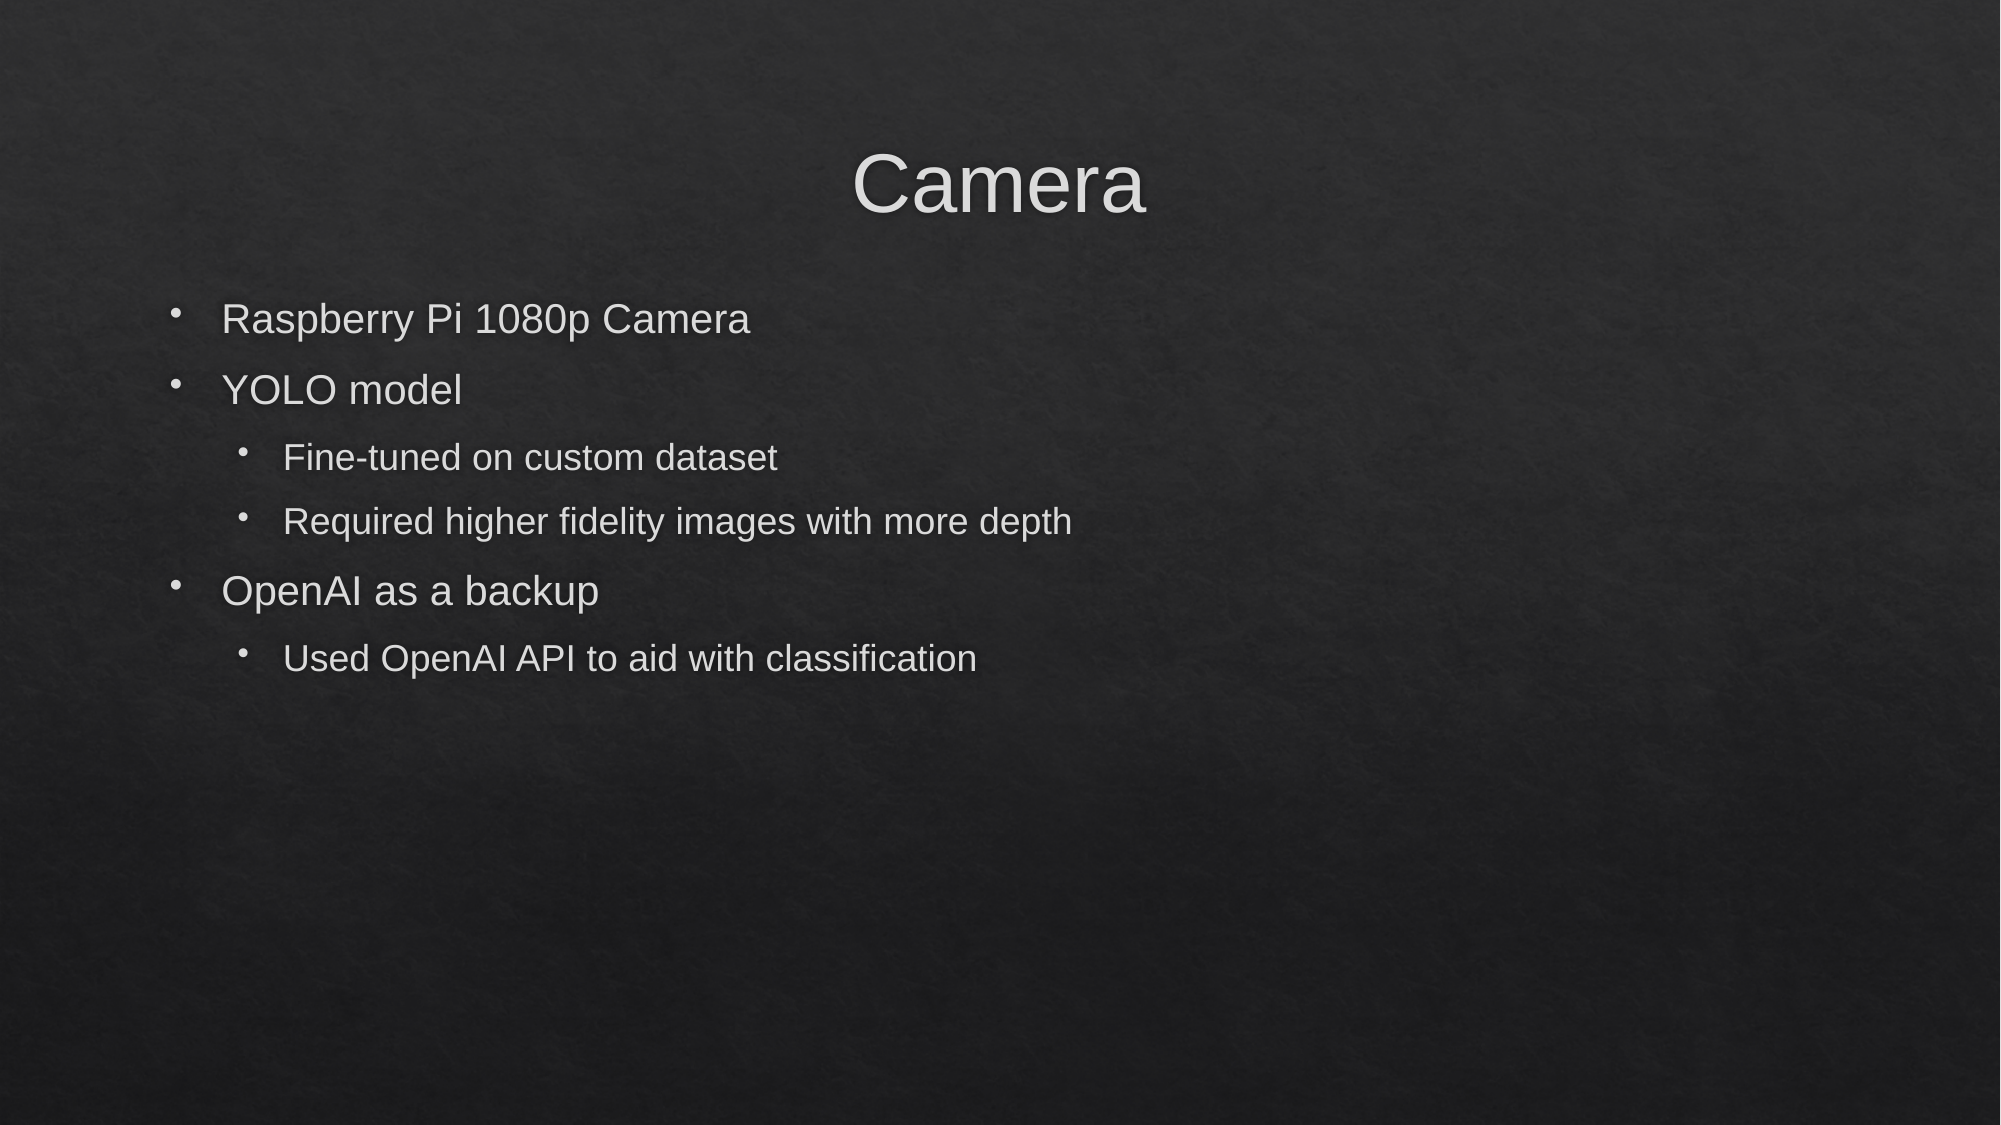

# Camera
Raspberry Pi 1080p Camera
YOLO model
Fine-tuned on custom dataset
Required higher fidelity images with more depth
OpenAI as a backup
Used OpenAI API to aid with classification